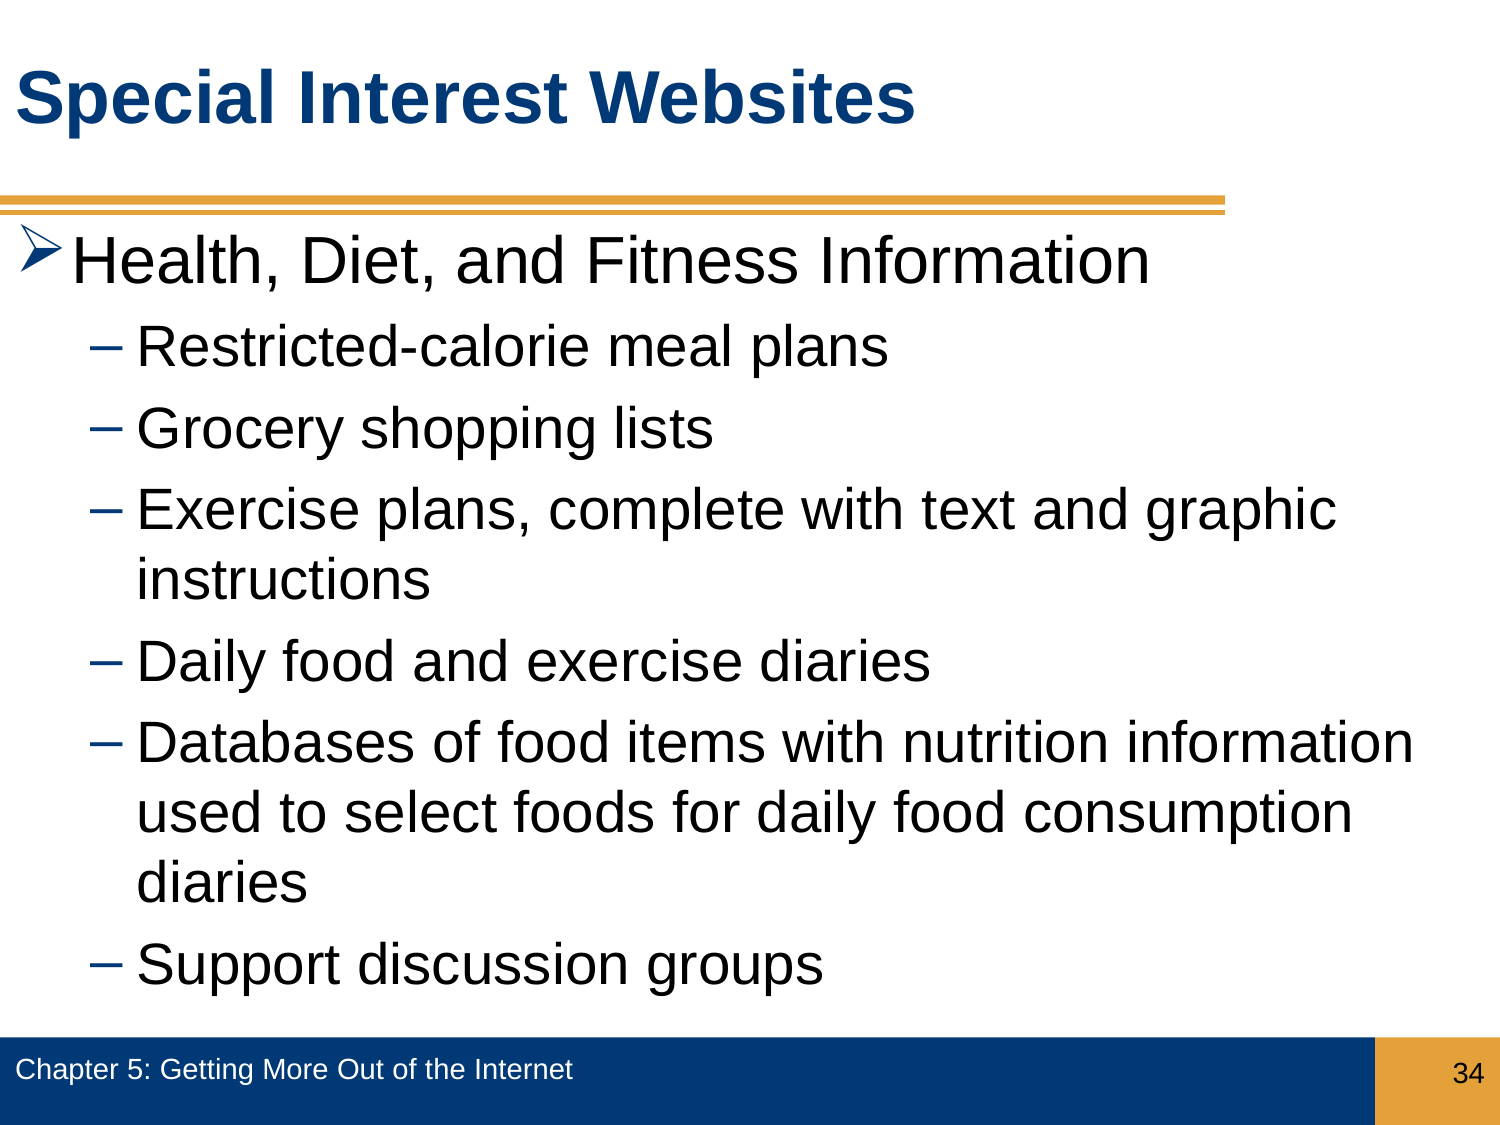

# Special Interest Websites
Health, Diet, and Fitness Information
Restricted-calorie meal plans
Grocery shopping lists
Exercise plans, complete with text and graphic instructions
Daily food and exercise diaries
Databases of food items with nutrition information used to select foods for daily food consumption diaries
Support discussion groups
Chapter 5: Getting More Out of the Internet
34